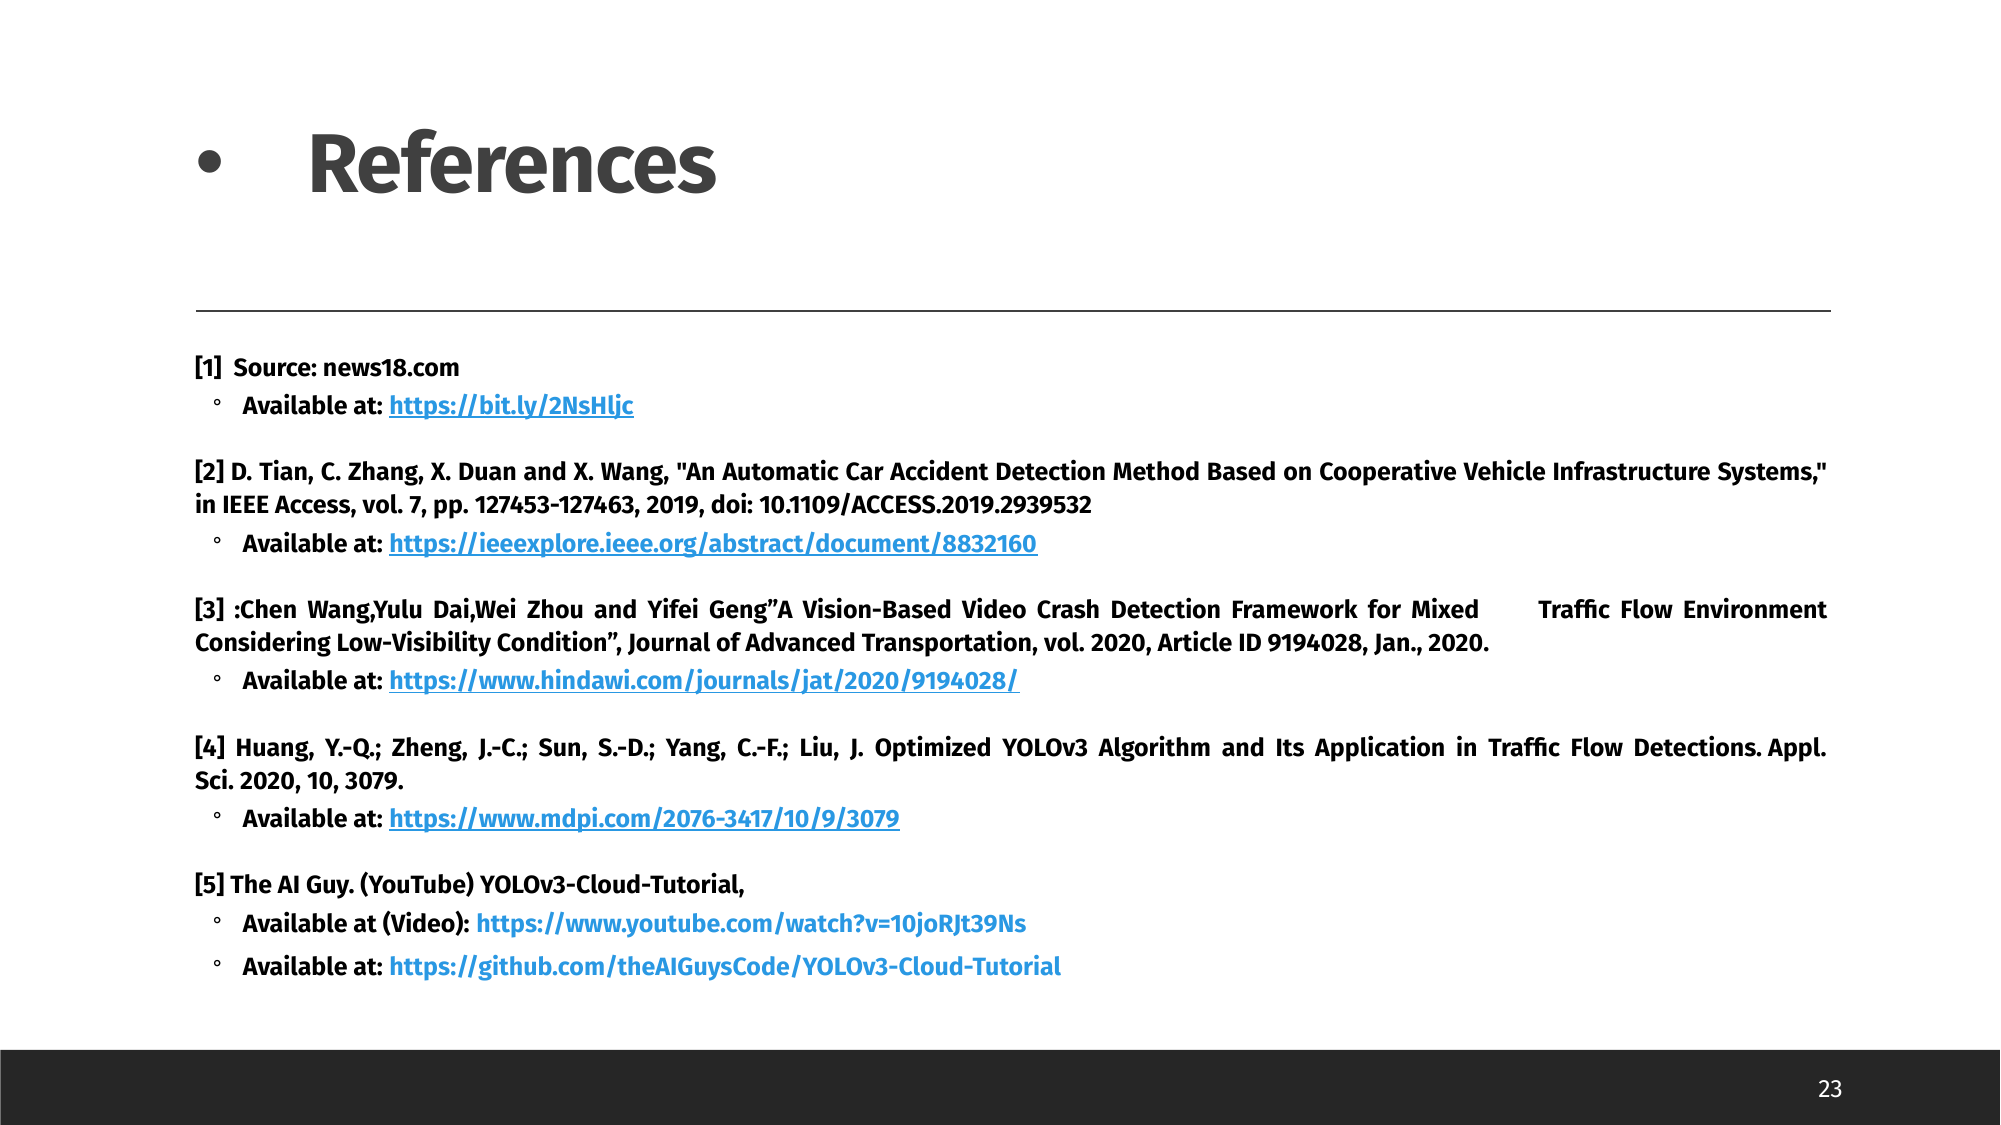

# References
[1]  Source: news18.com
Available at: https://bit.ly/2NsHljc
[2] D. Tian, C. Zhang, X. Duan and X. Wang, "An Automatic Car Accident Detection Method Based on Cooperative Vehicle Infrastructure Systems," in IEEE Access, vol. 7, pp. 127453-127463, 2019, doi: 10.1109/ACCESS.2019.2939532
Available at: https://ieeexplore.ieee.org/abstract/document/8832160
[3] :Chen Wang,Yulu Dai,Wei Zhou and Yifei Geng”A Vision-Based Video Crash Detection Framework for Mixed       Traffic Flow Environment Considering Low-Visibility Condition”, Journal of Advanced Transportation, vol. 2020, Article ID 9194028, Jan., 2020.
Available at: https://www.hindawi.com/journals/jat/2020/9194028/
[4] Huang, Y.-Q.; Zheng, J.-C.; Sun, S.-D.; Yang, C.-F.; Liu, J. Optimized YOLOv3 Algorithm and Its Application in Traffic Flow Detections. Appl. Sci. 2020, 10, 3079.
Available at: https://www.mdpi.com/2076-3417/10/9/3079
[5] The AI Guy. (YouTube) YOLOv3-Cloud-Tutorial,
Available at (Video): https://www.youtube.com/watch?v=10joRJt39Ns
Available at: https://github.com/theAIGuysCode/YOLOv3-Cloud-Tutorial

23